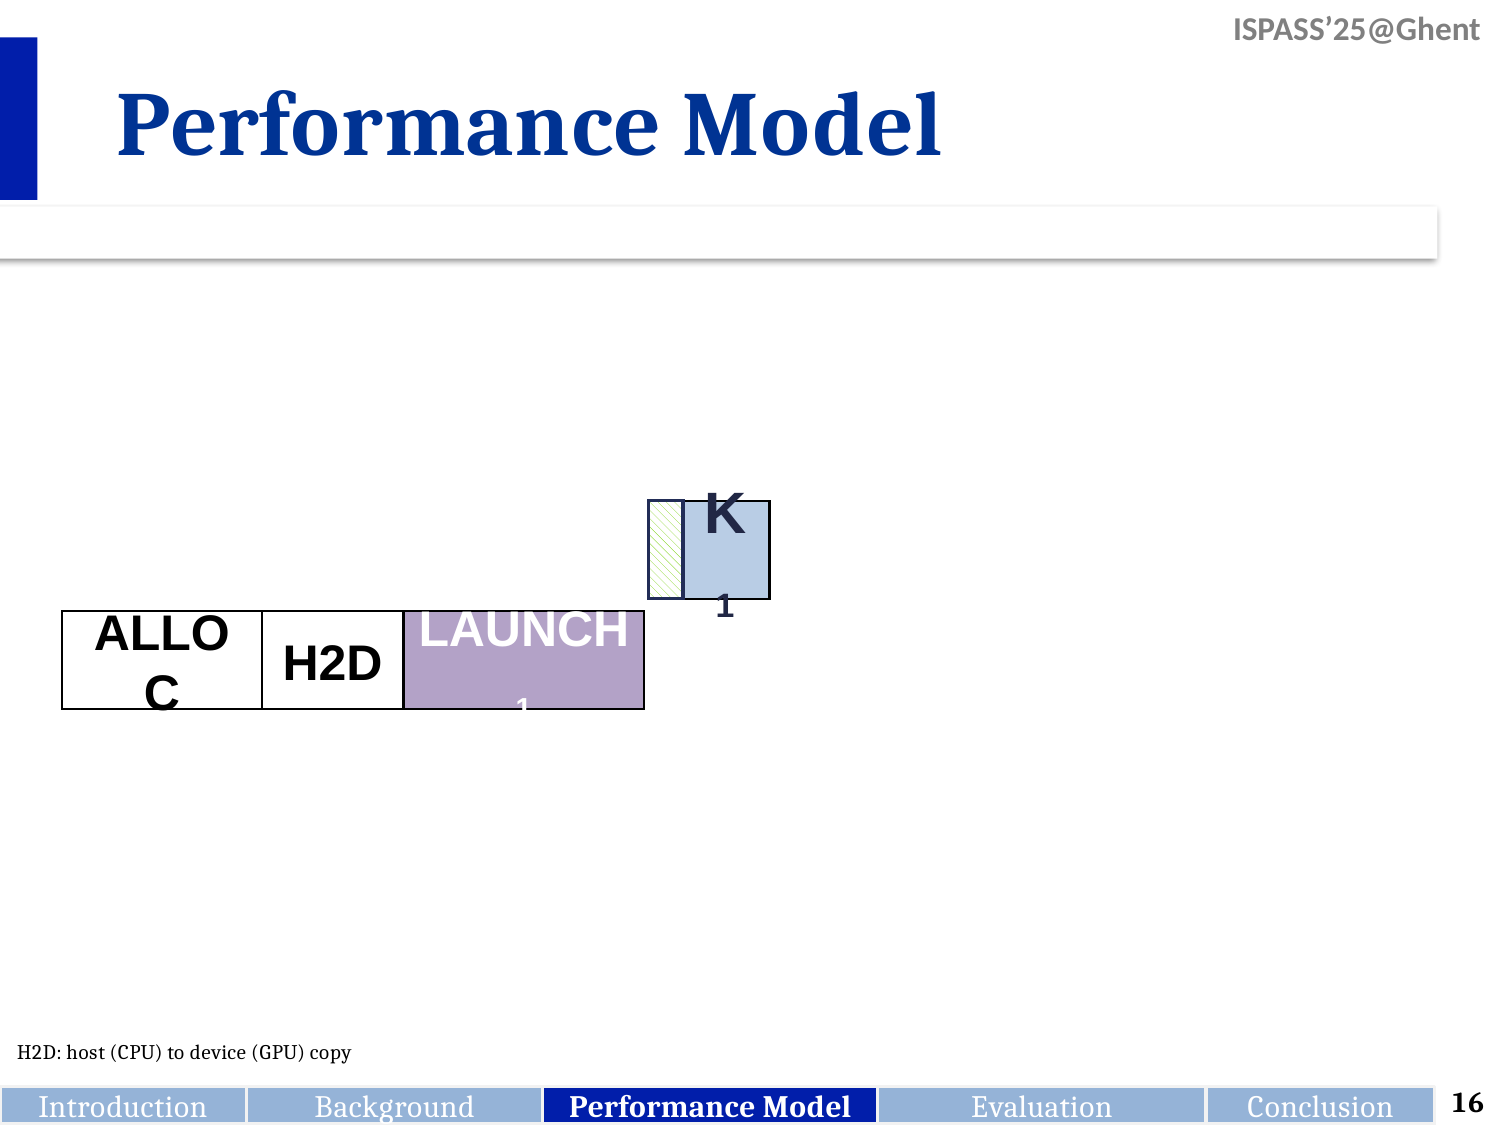

# Performance Model
K1

ALLOC
H2D
LAUNCH1
H2D: host (CPU) to device (GPU) copy
16
Evaluation
Introduction
Background
Performance Model
Conclusion